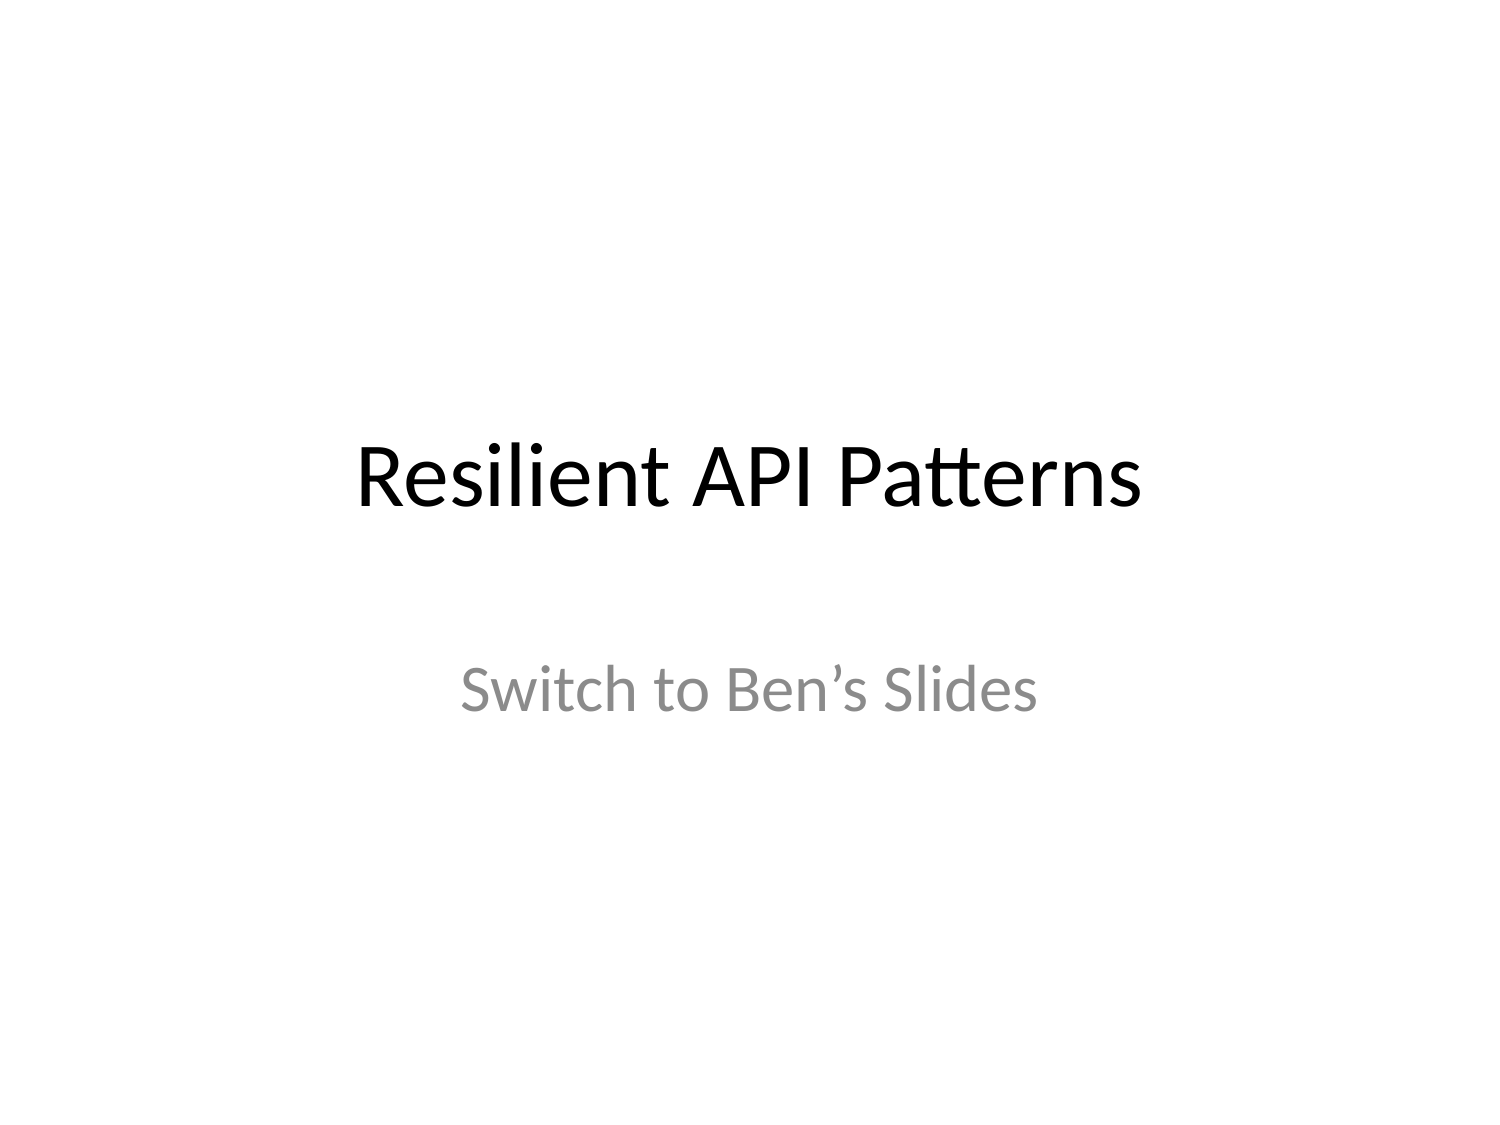

# Resilient API Patterns
Switch to Ben’s Slides